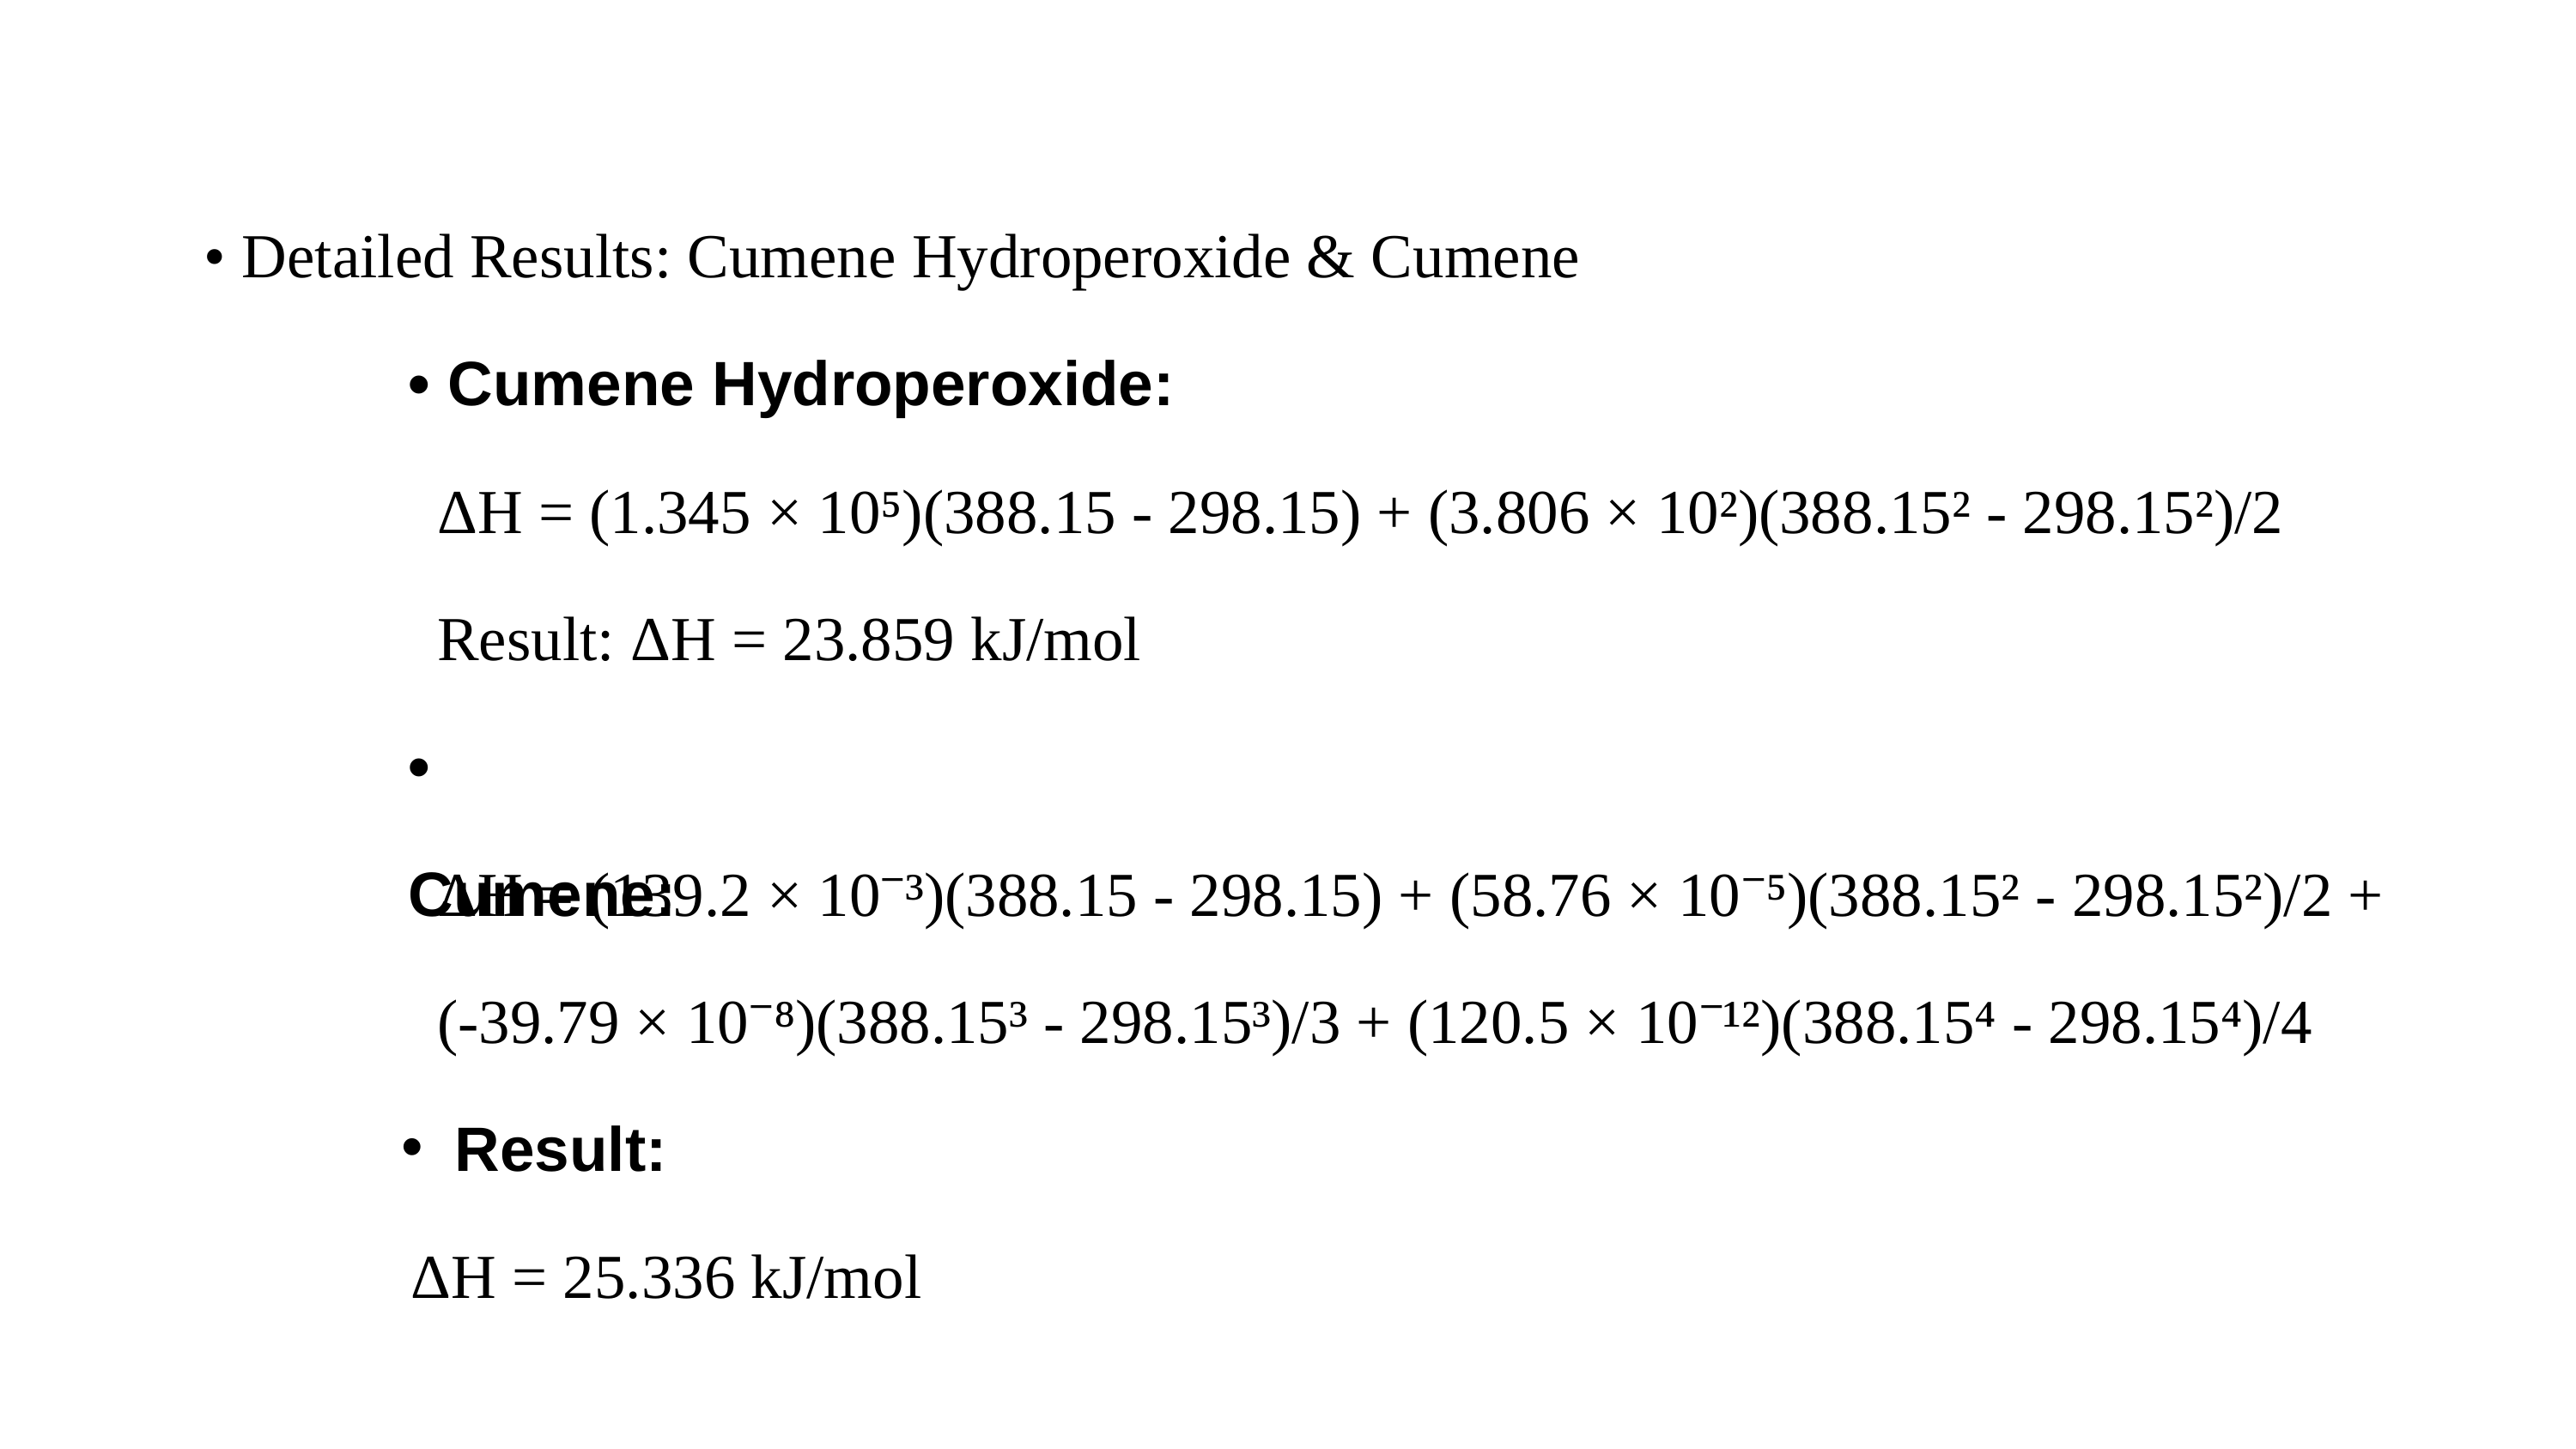

• Detailed Results: Cumene Hydroperoxide & Cumene
• Cumene Hydroperoxide:
ΔH = (1.345 × 10⁵)(388.15 - 298.15) + (3.806 × 10²)(388.15² - 298.15²)/2 Result: ΔH = 23.859 kJ/mol
• Cumene:
ΔH = (139.2 × 10⁻³)(388.15 - 298.15) + (58.76 × 10⁻⁵)(388.15² - 298.15²)/2 + (-39.79 × 10⁻⁸)(388.15³ - 298.15³)/3 + (120.5 × 10⁻¹²)(388.15⁴ - 298.15⁴)/4
Result:
    ΔH = 25.336 kJ/mol